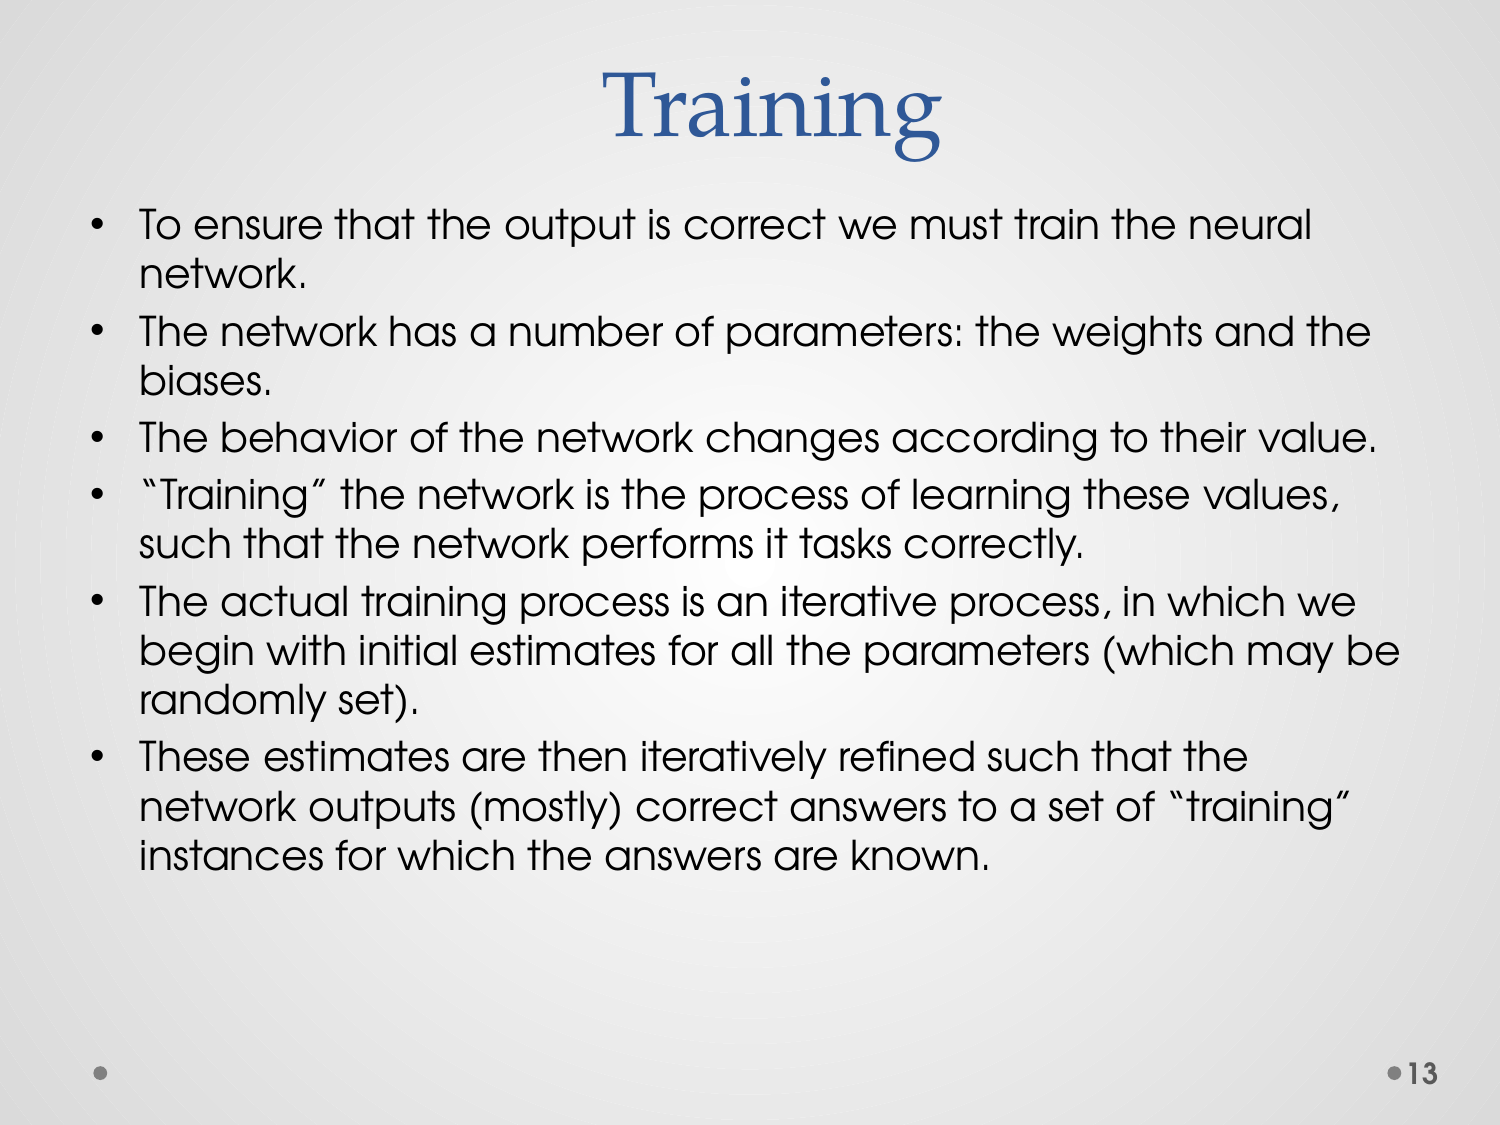

# Training
To ensure that the output is correct we must train the neural network.
The network has a number of parameters: the weights and the biases.
The behavior of the network changes according to their value.
“Training” the network is the process of learning these values, such that the network performs it tasks correctly.
The actual training process is an iterative process, in which we begin with initial estimates for all the parameters (which may be randomly set).
These estimates are then iteratively refined such that the network outputs (mostly) correct answers to a set of “training” instances for which the answers are known.
13